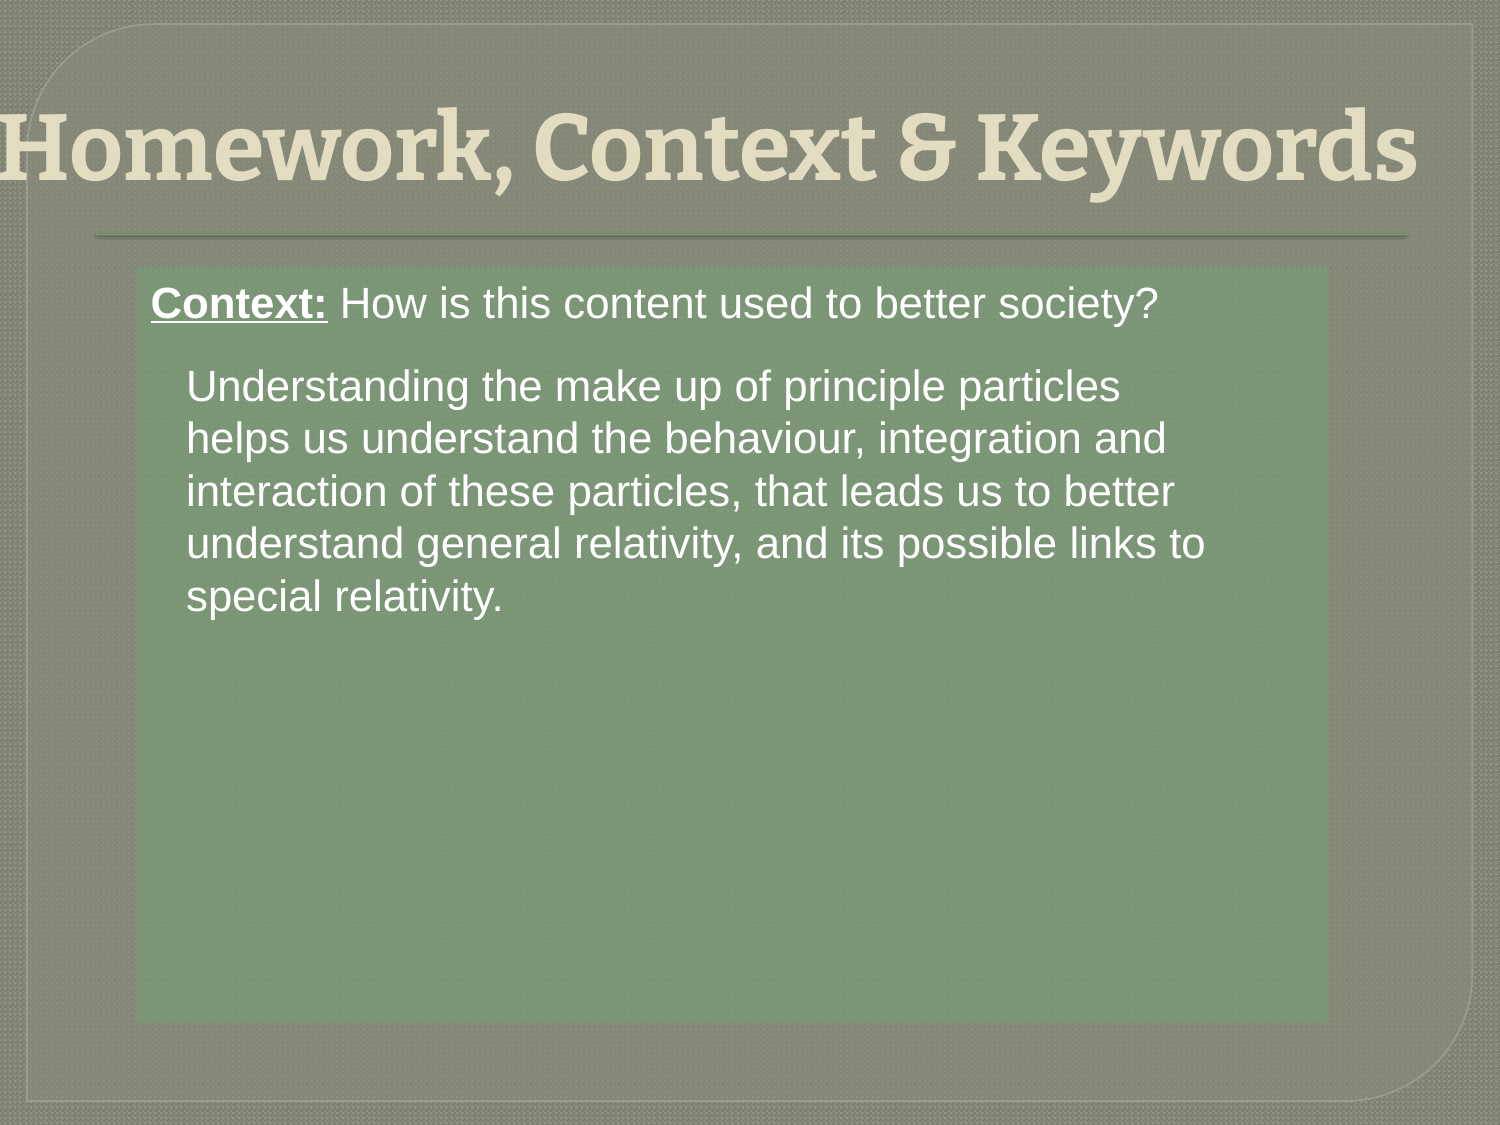

# Homework, Context & Keywords
Context: How is this content used to better society?

Understanding the make up of principle particles helps us understand the behaviour, integration and interaction of these particles, that leads us to better understand general relativity, and its possible links to special relativity.